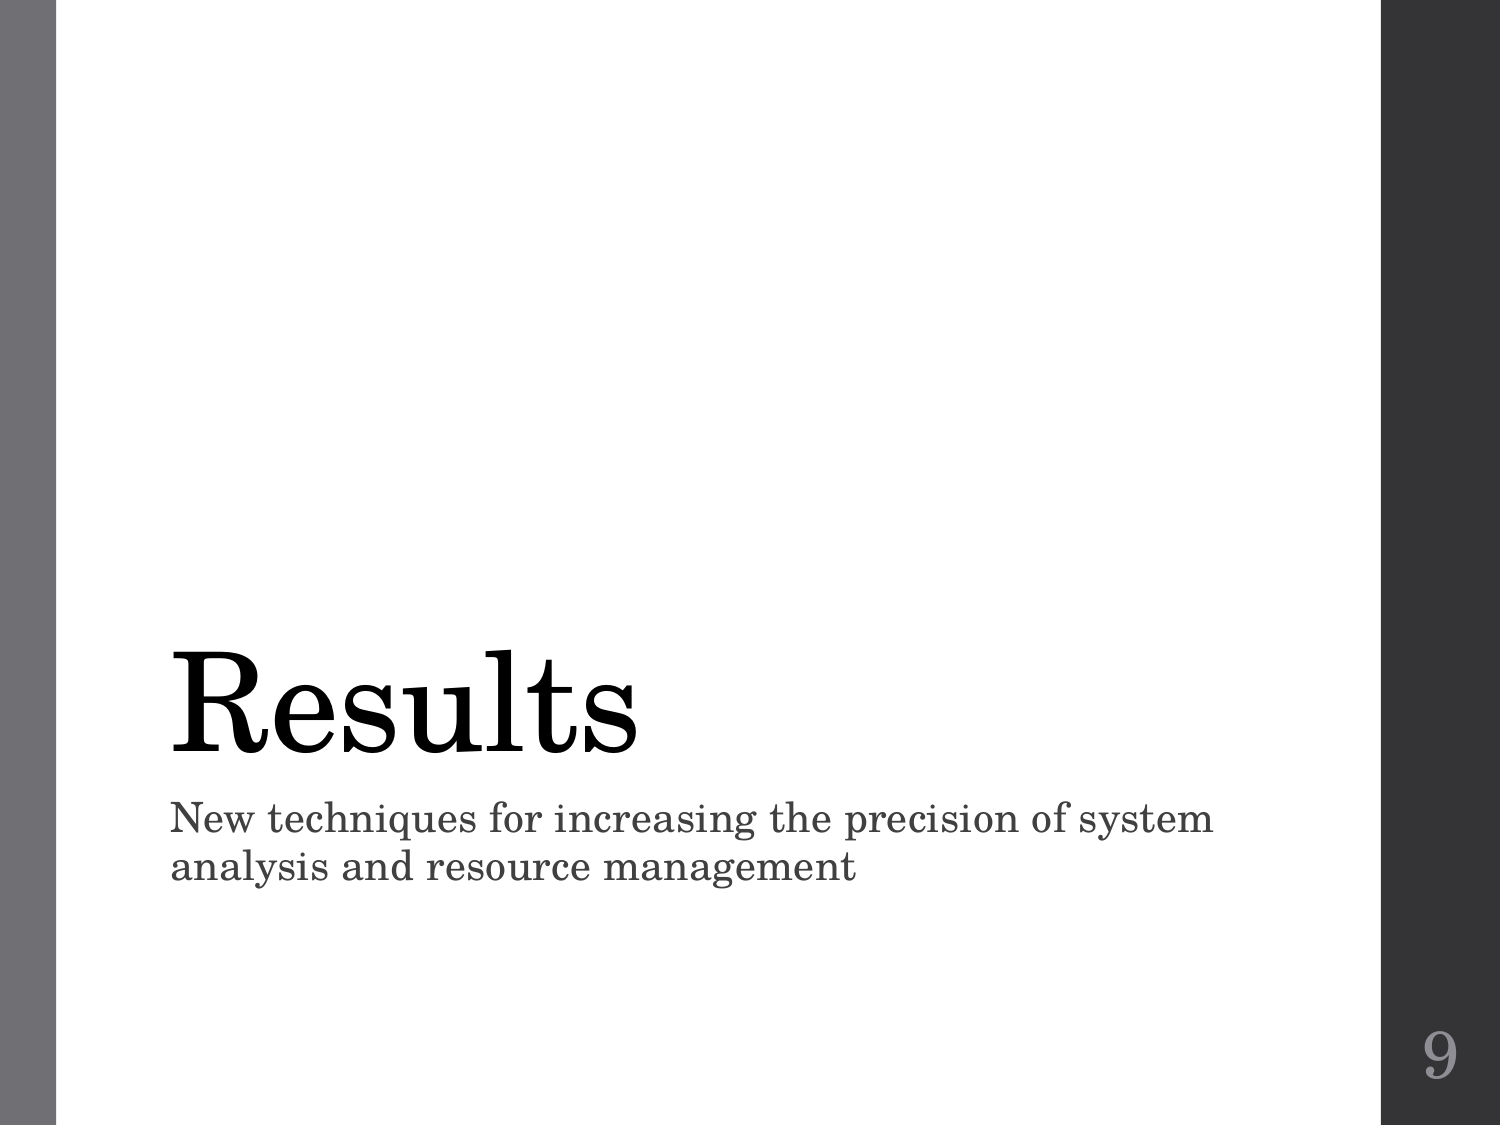

# Results
New techniques for increasing the precision of system analysis and resource management
9